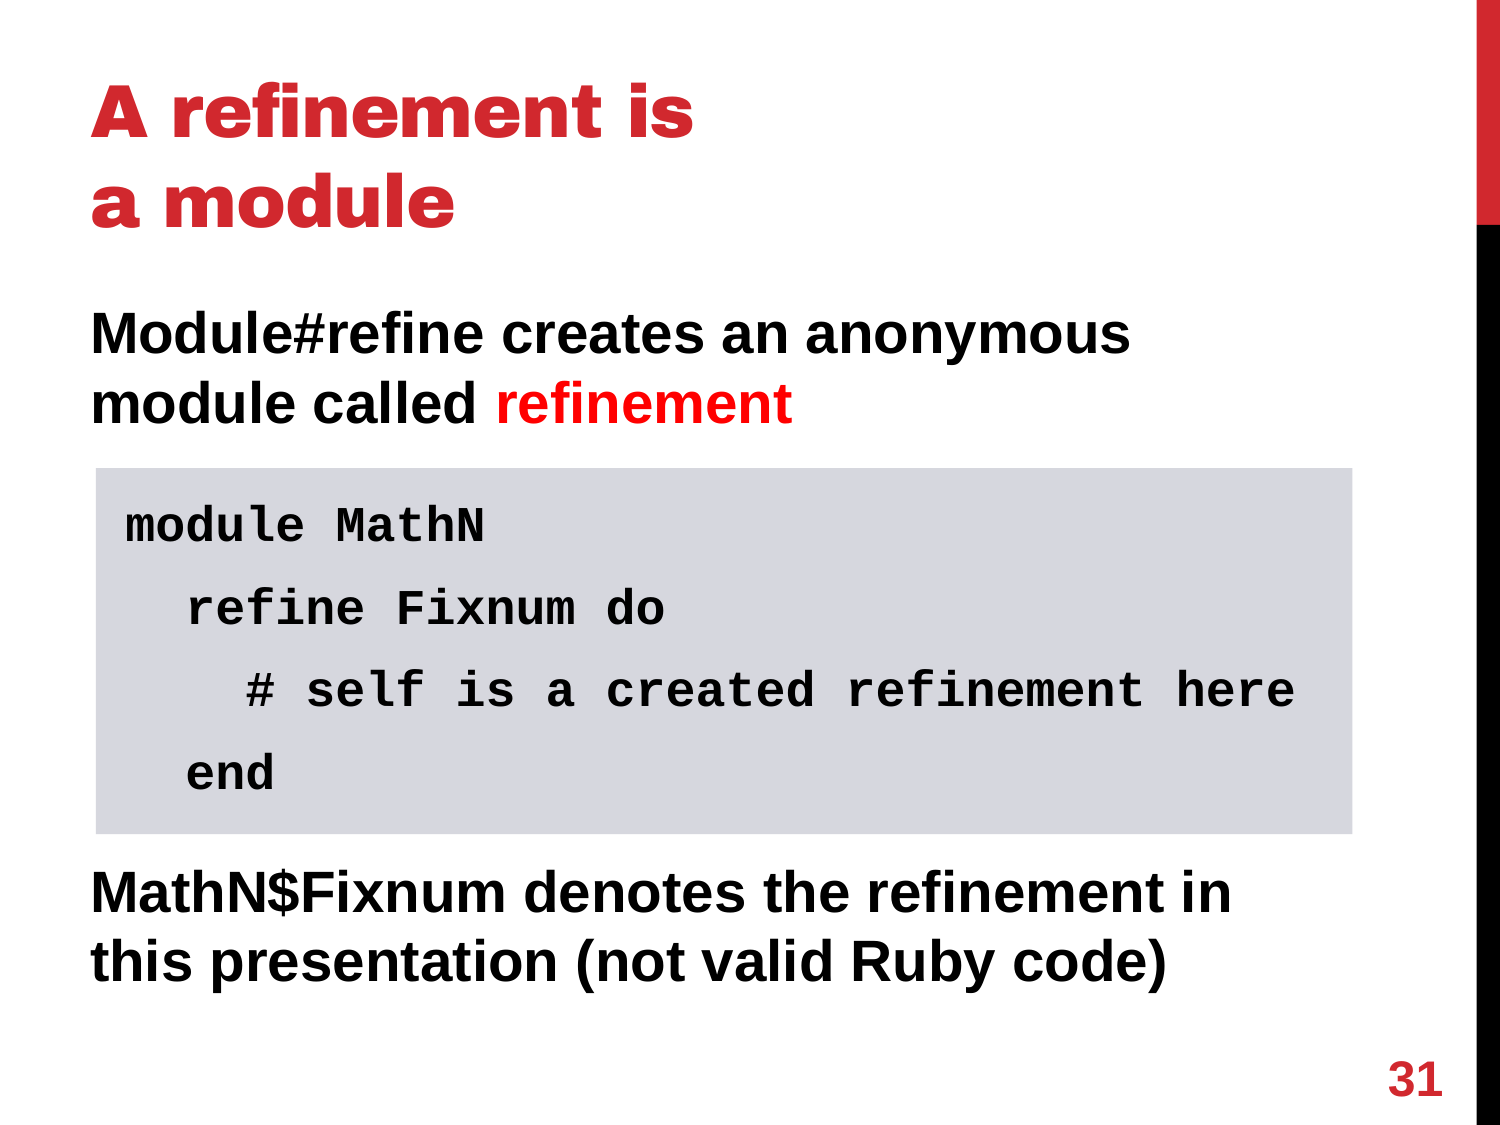

# A refinement is a module
Module#refine creates an anonymous module called refinement
MathN$Fixnum denotes the refinement in this presentation (not valid Ruby code)
module MathN
  refine Fixnum do
    # self is a created refinement here
  end
31